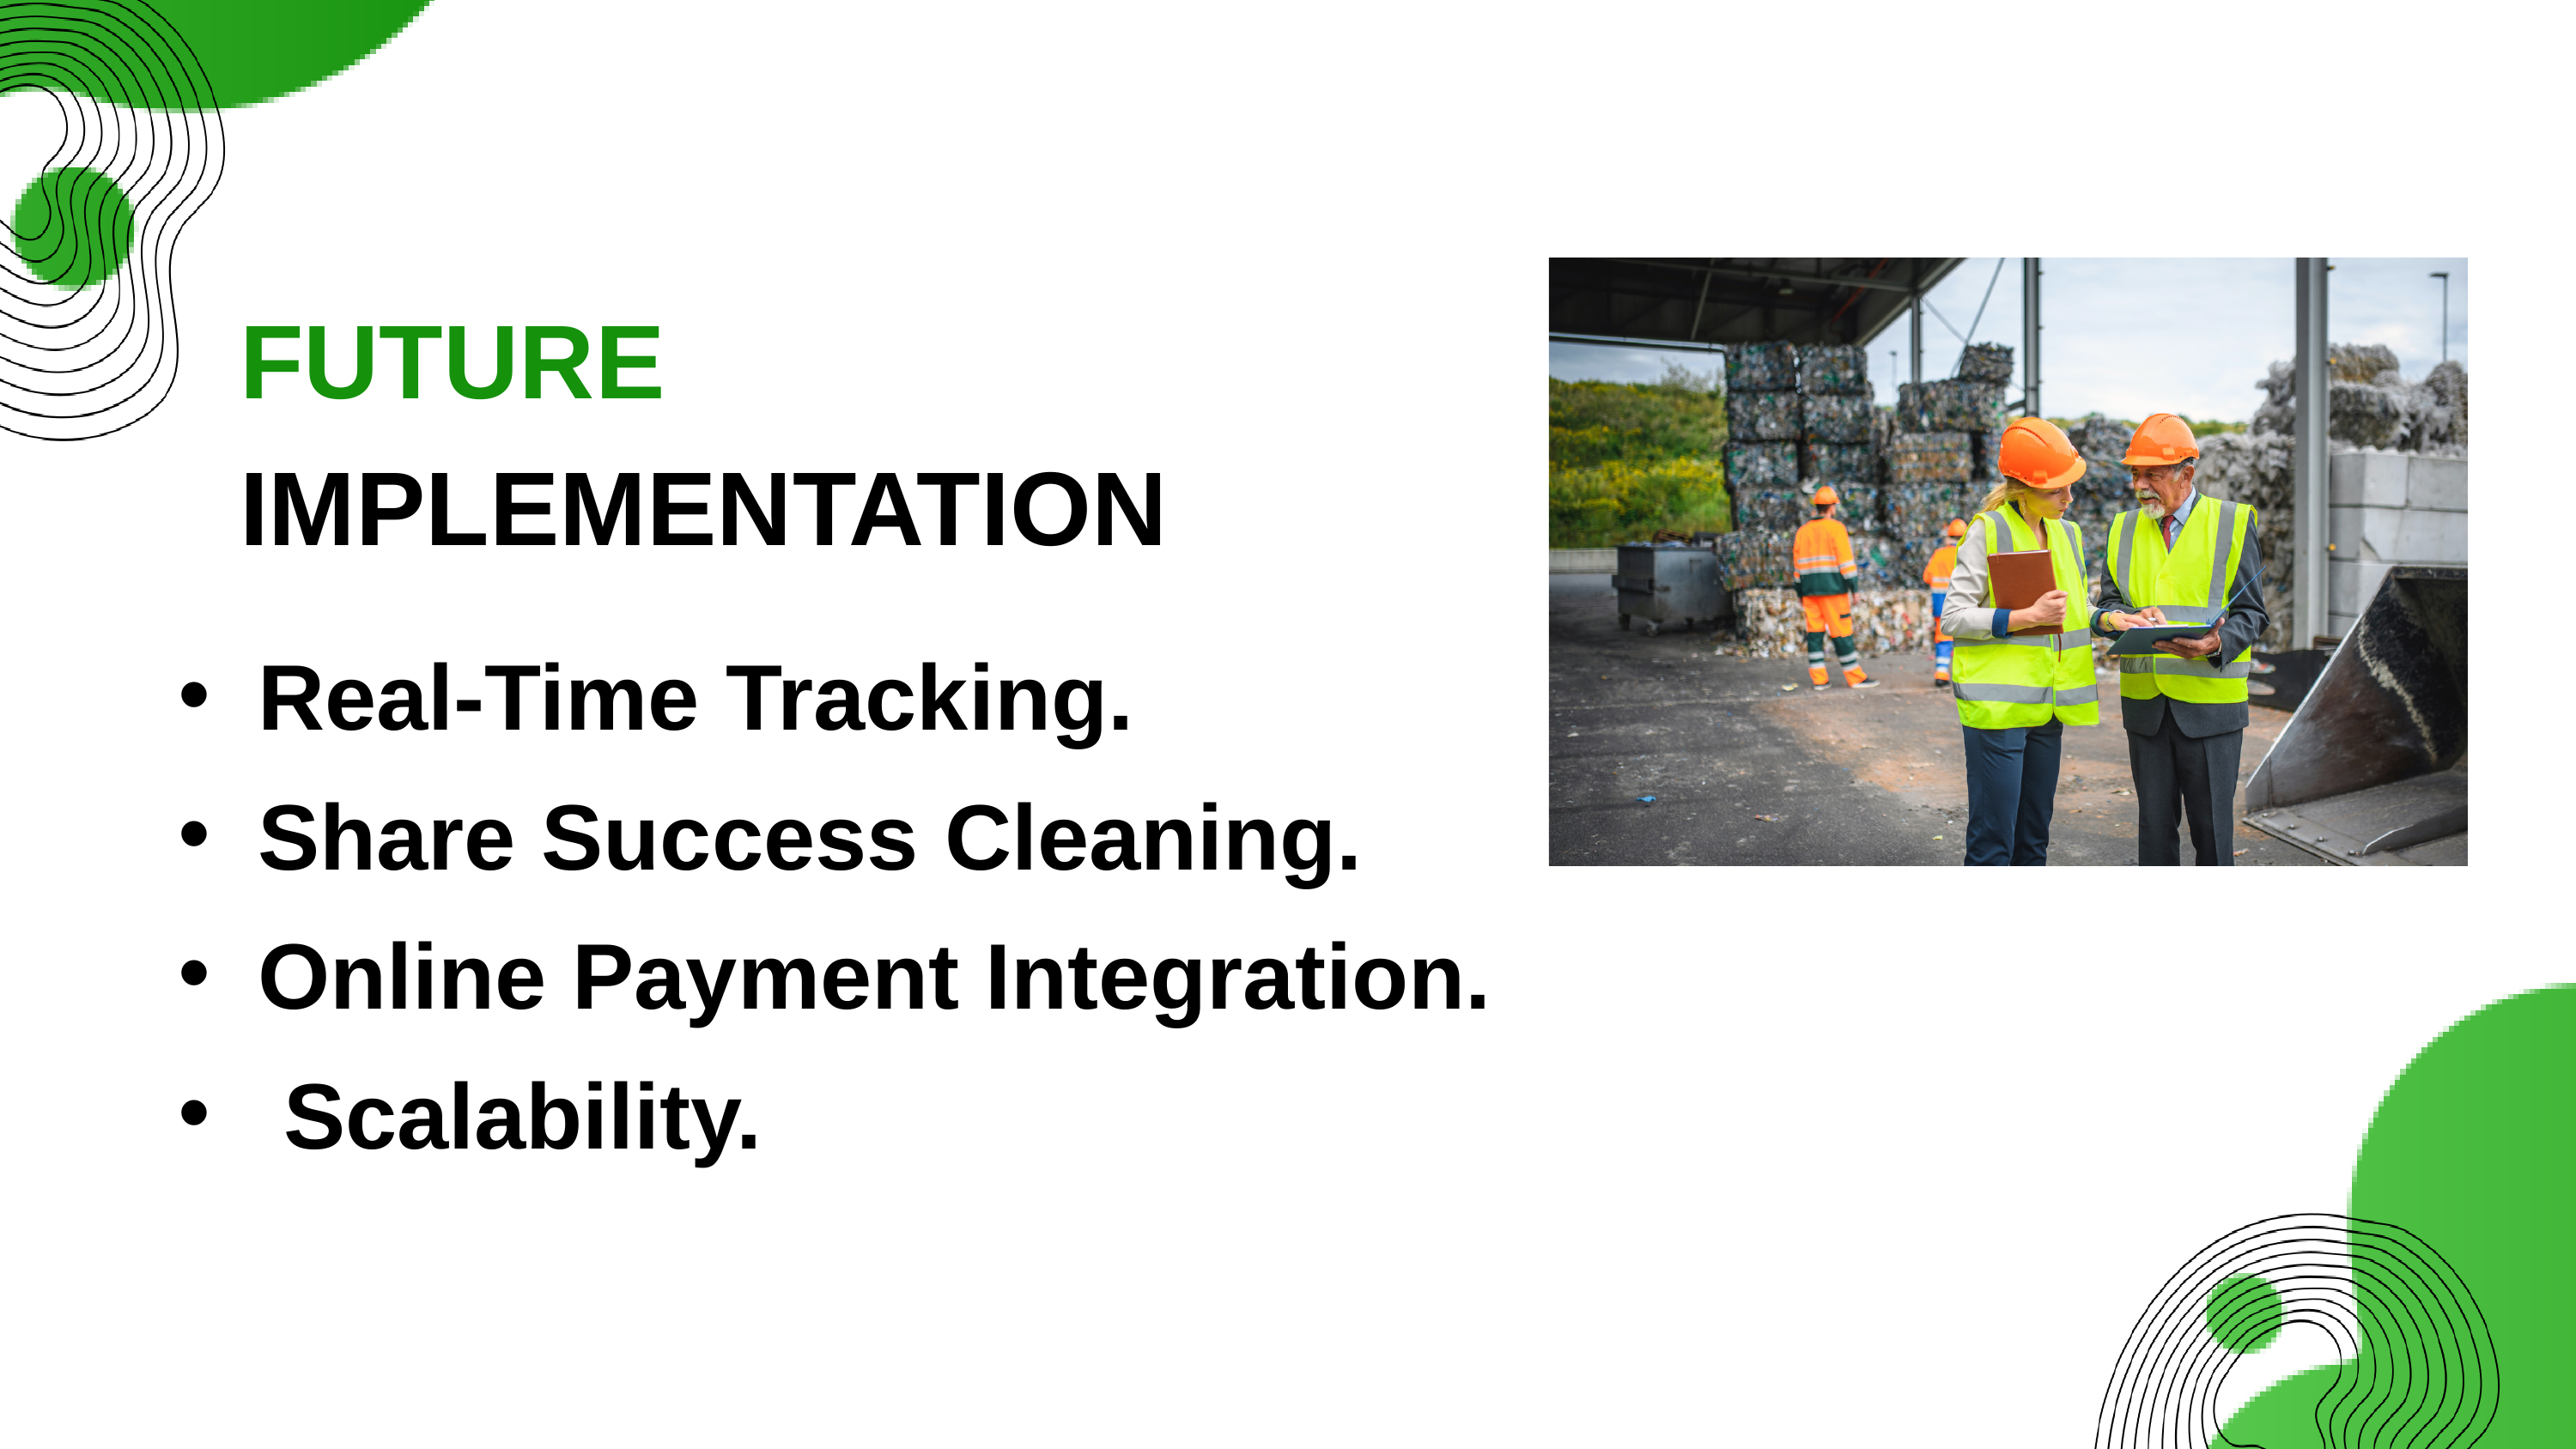

FUTURE IMPLEMENTATION
Real-Time Tracking.
Share Success Cleaning.
Online Payment Integration.
 Scalability.